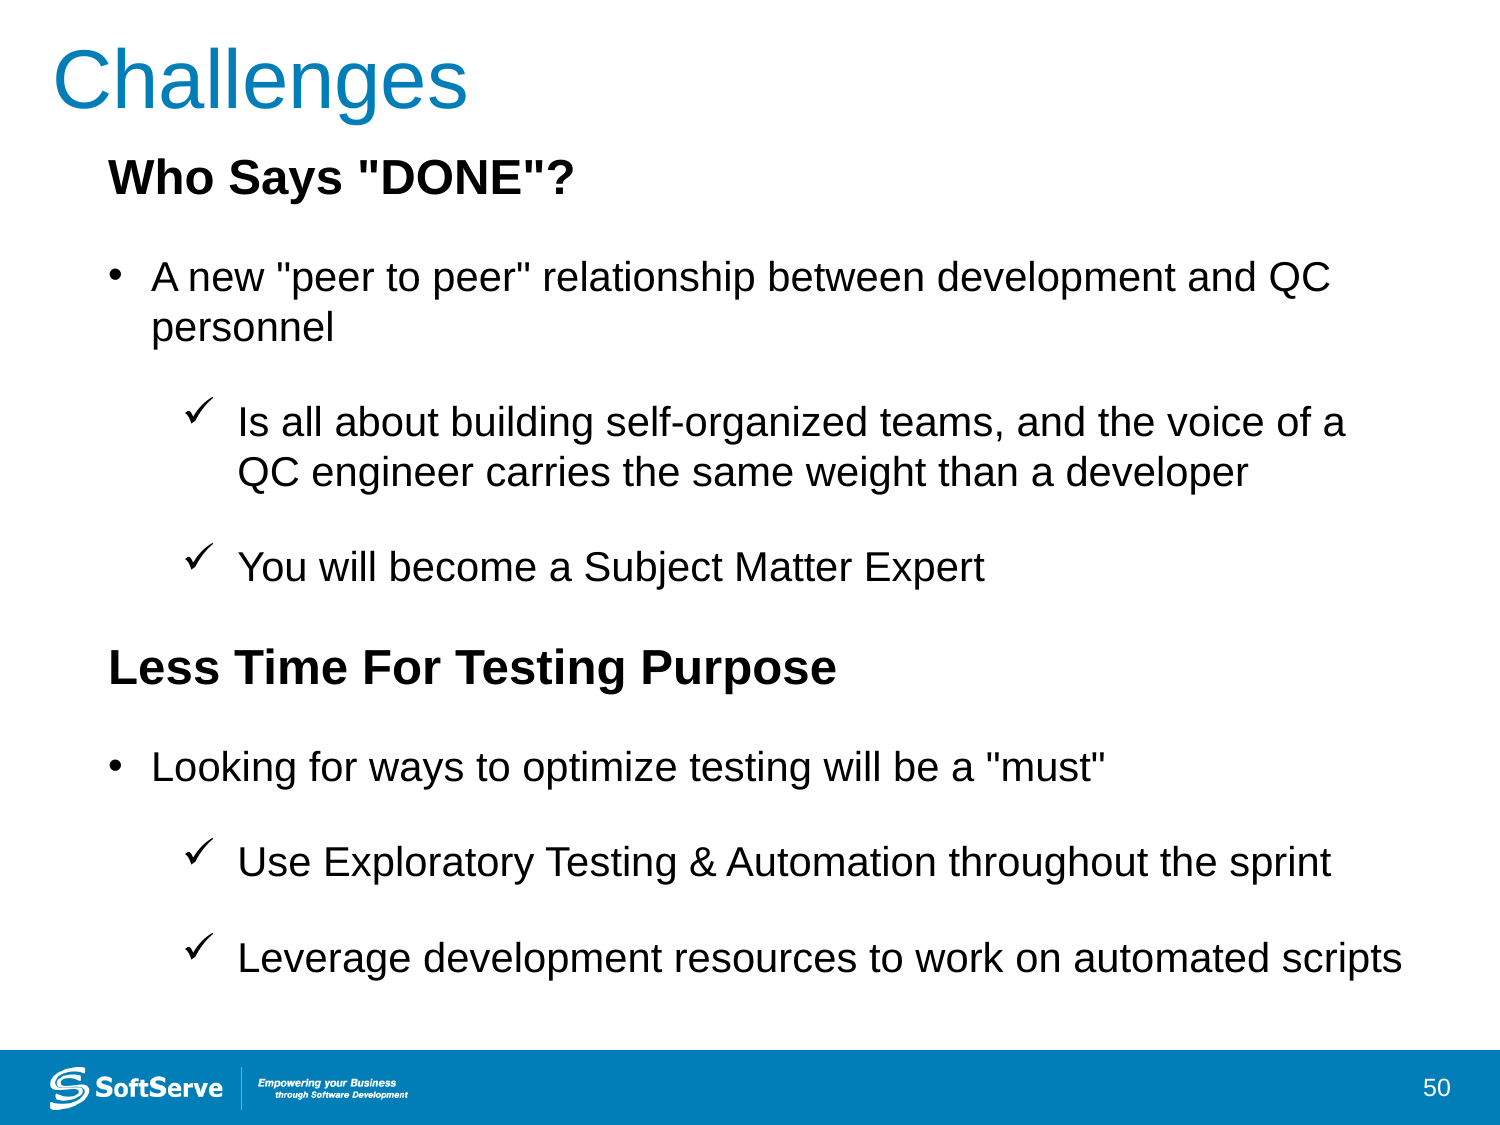

# Challenges
Who Says "DONE"?
A new "peer to peer" relationship between development and QC personnel
Is all about building self-organized teams, and the voice of a QC engineer carries the same weight than a developer
You will become a Subject Matter Expert
Less Time For Testing Purpose
Looking for ways to optimize testing will be a "must"
Use Exploratory Testing & Automation throughout the sprint
Leverage development resources to work on automated scripts

50